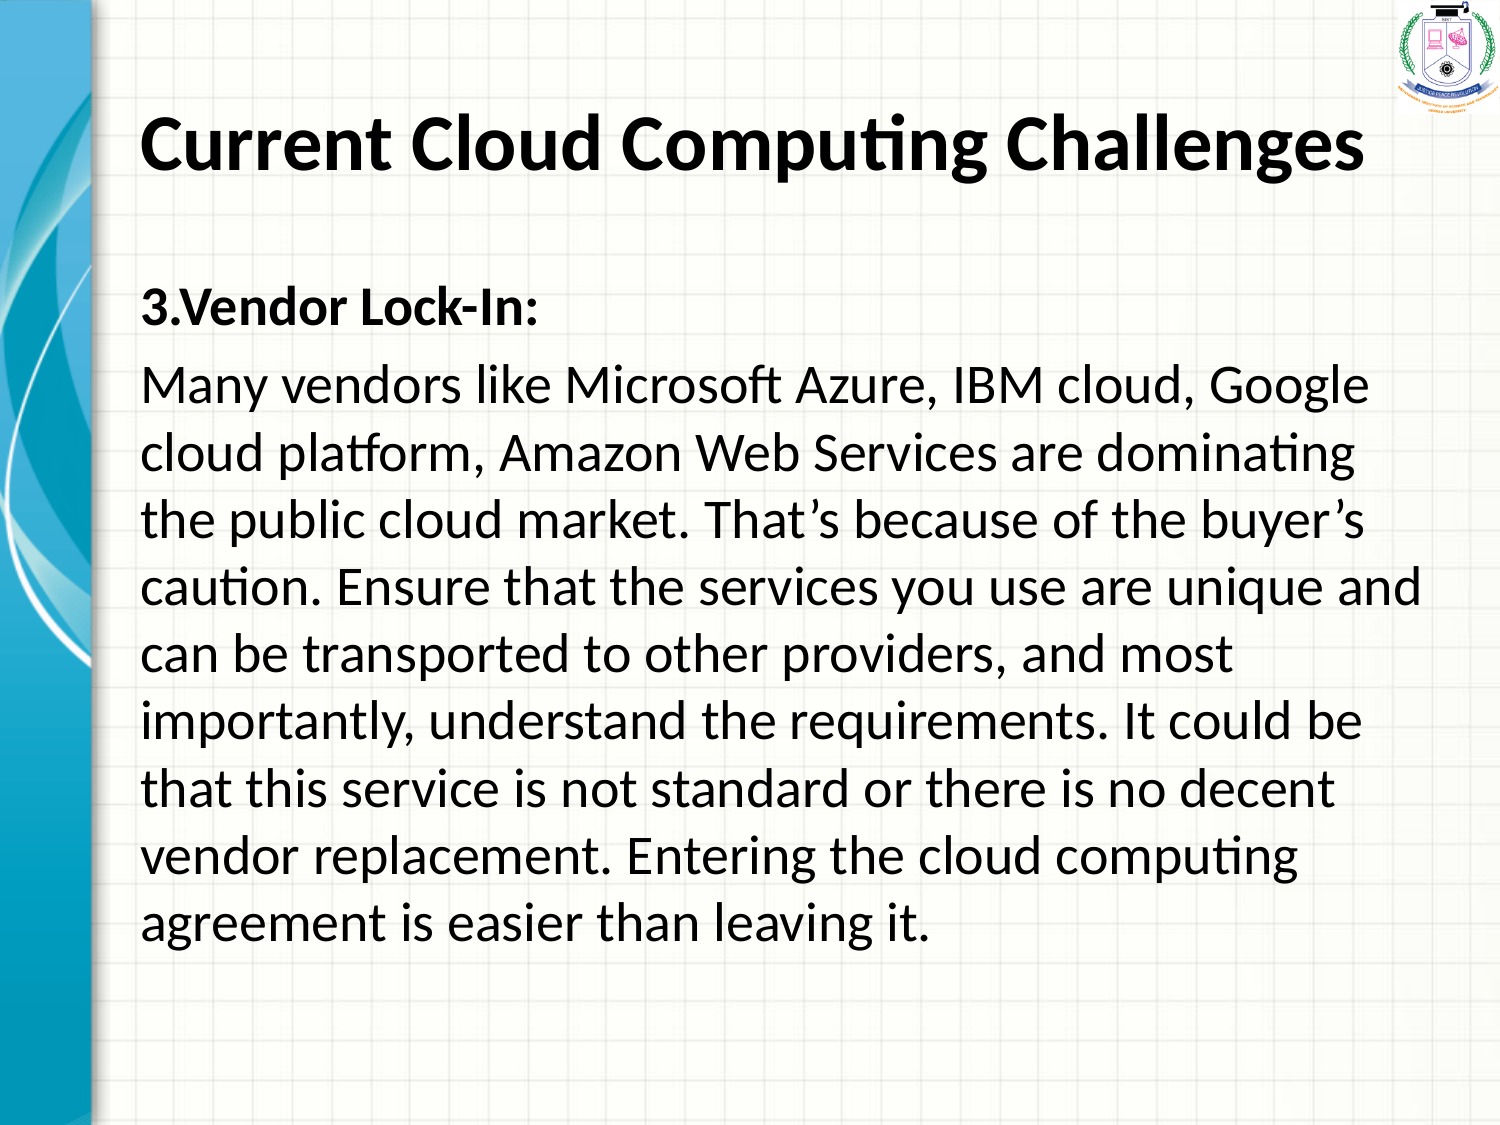

# Current Cloud Computing Challenges
3.Vendor Lock-In:
Many vendors like Microsoft Azure, IBM cloud, Google cloud platform, Amazon Web Services are dominating the public cloud market. That’s because of the buyer’s caution. Ensure that the services you use are unique and can be transported to other providers, and most importantly, understand the requirements. It could be that this service is not standard or there is no decent vendor replacement. Entering the cloud computing agreement is easier than leaving it.